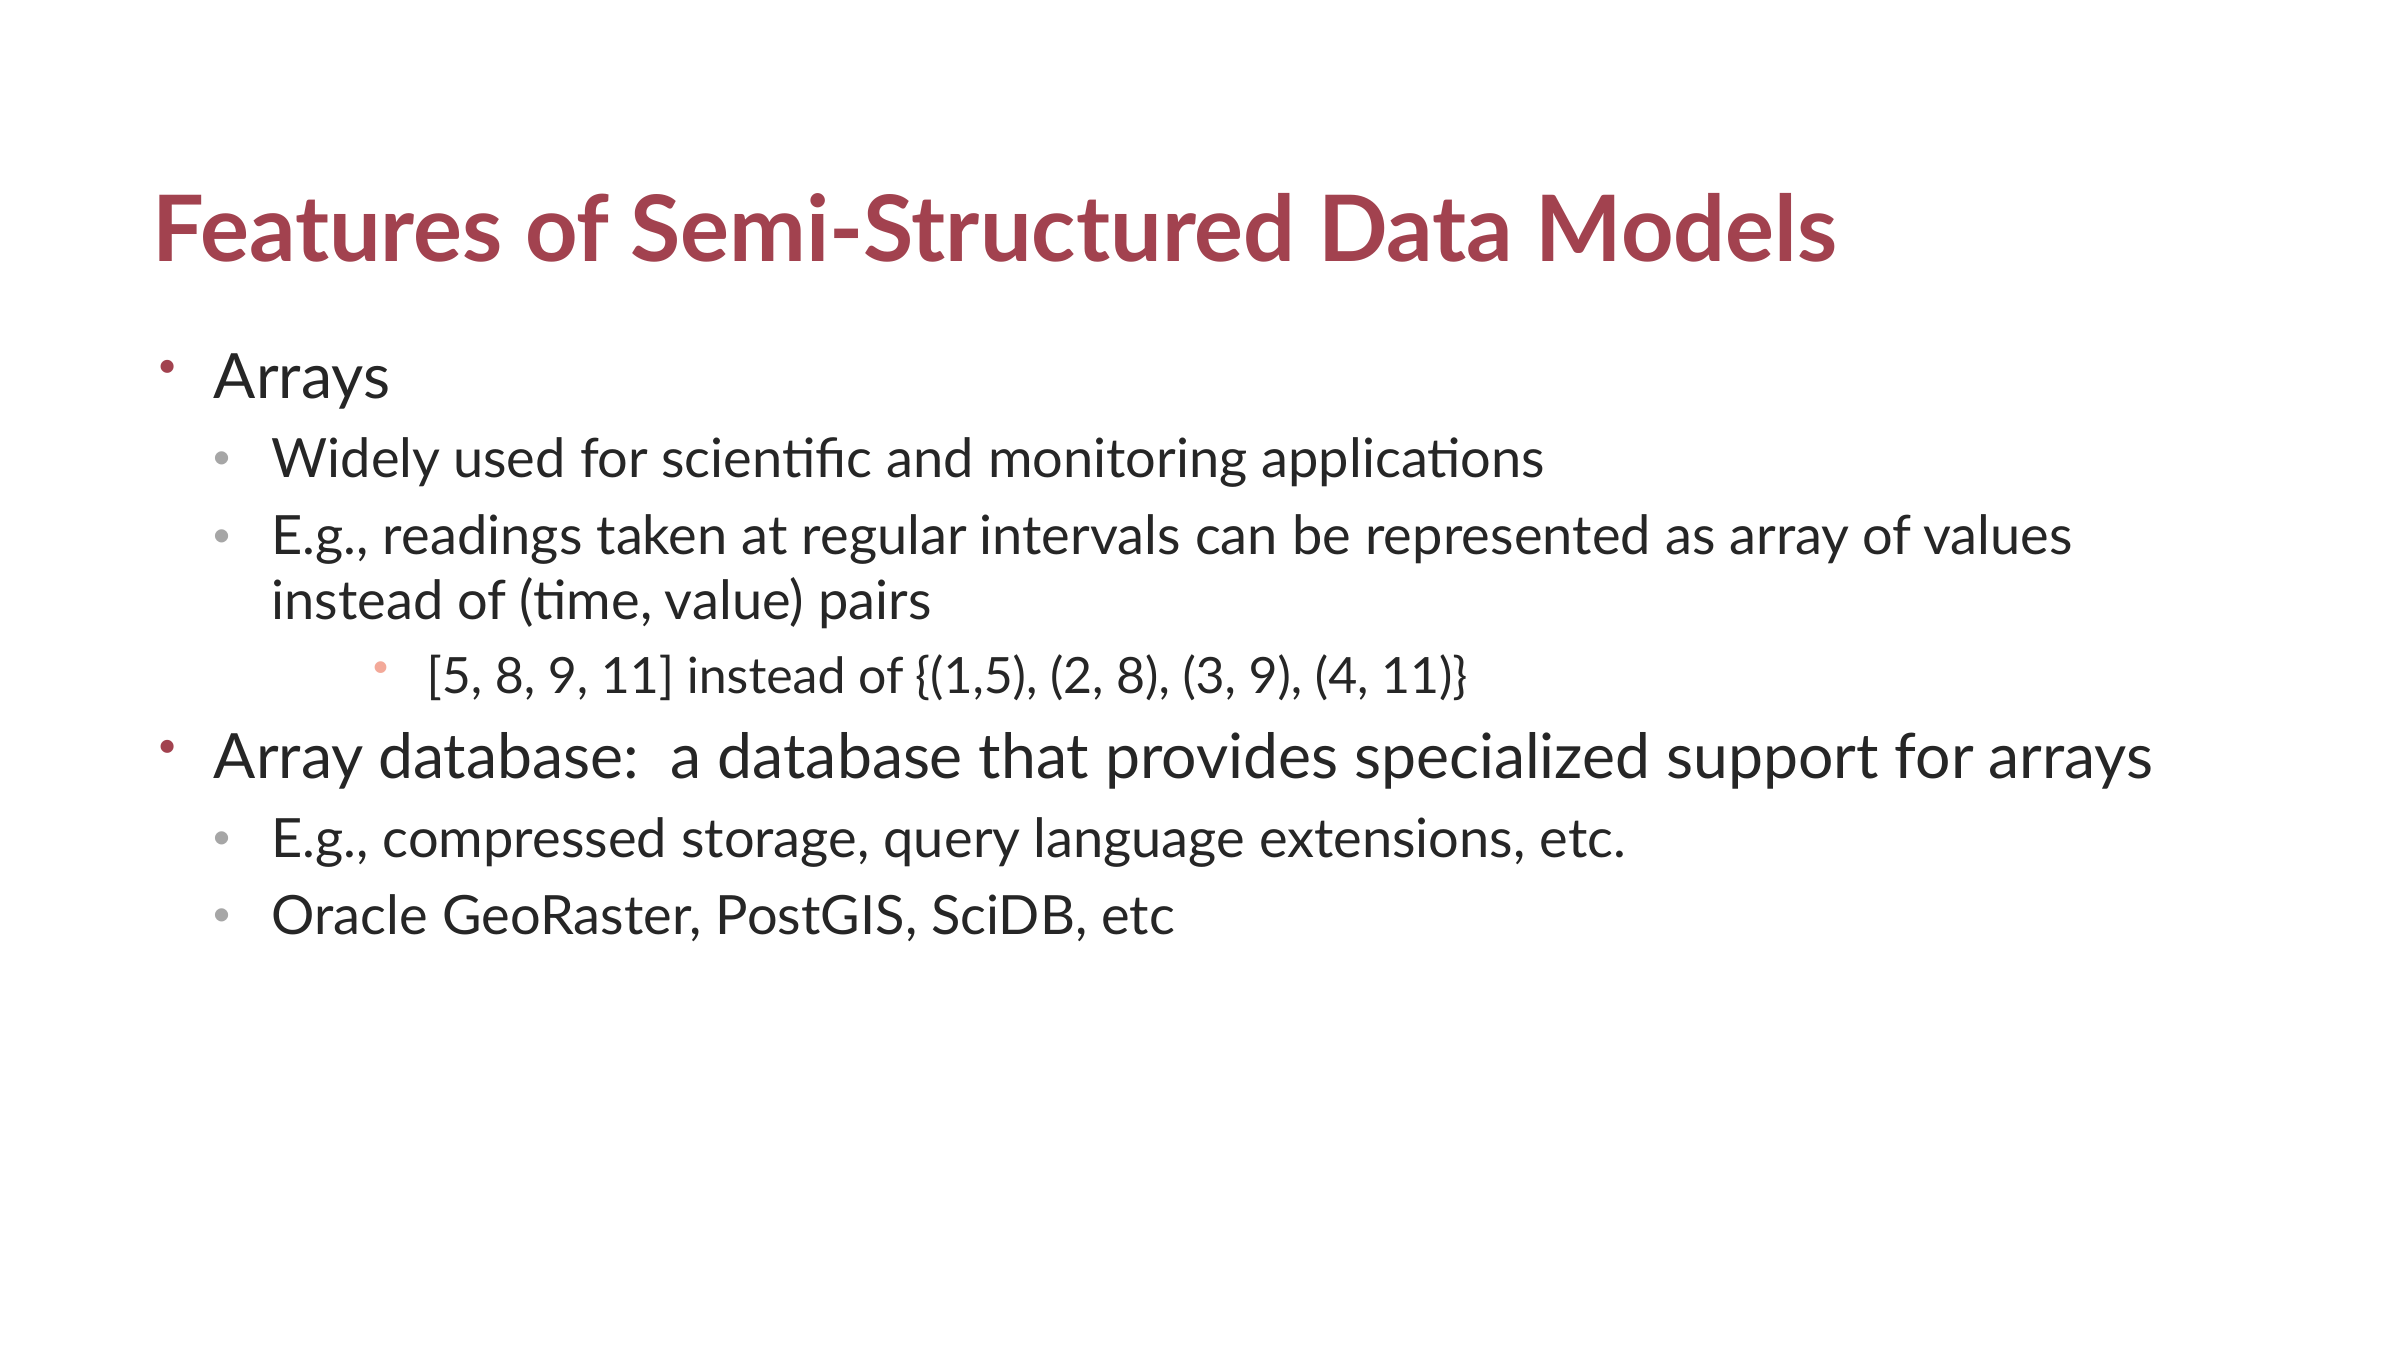

# Features of Semi-Structured Data Models
Arrays
Widely used for scientific and monitoring applications
E.g., readings taken at regular intervals can be represented as array of values instead of (time, value) pairs
[5, 8, 9, 11] instead of {(1,5), (2, 8), (3, 9), (4, 11)}
Array database:  a database that provides specialized support for arrays
E.g., compressed storage, query language extensions, etc.
Oracle GeoRaster, PostGIS, SciDB, etc